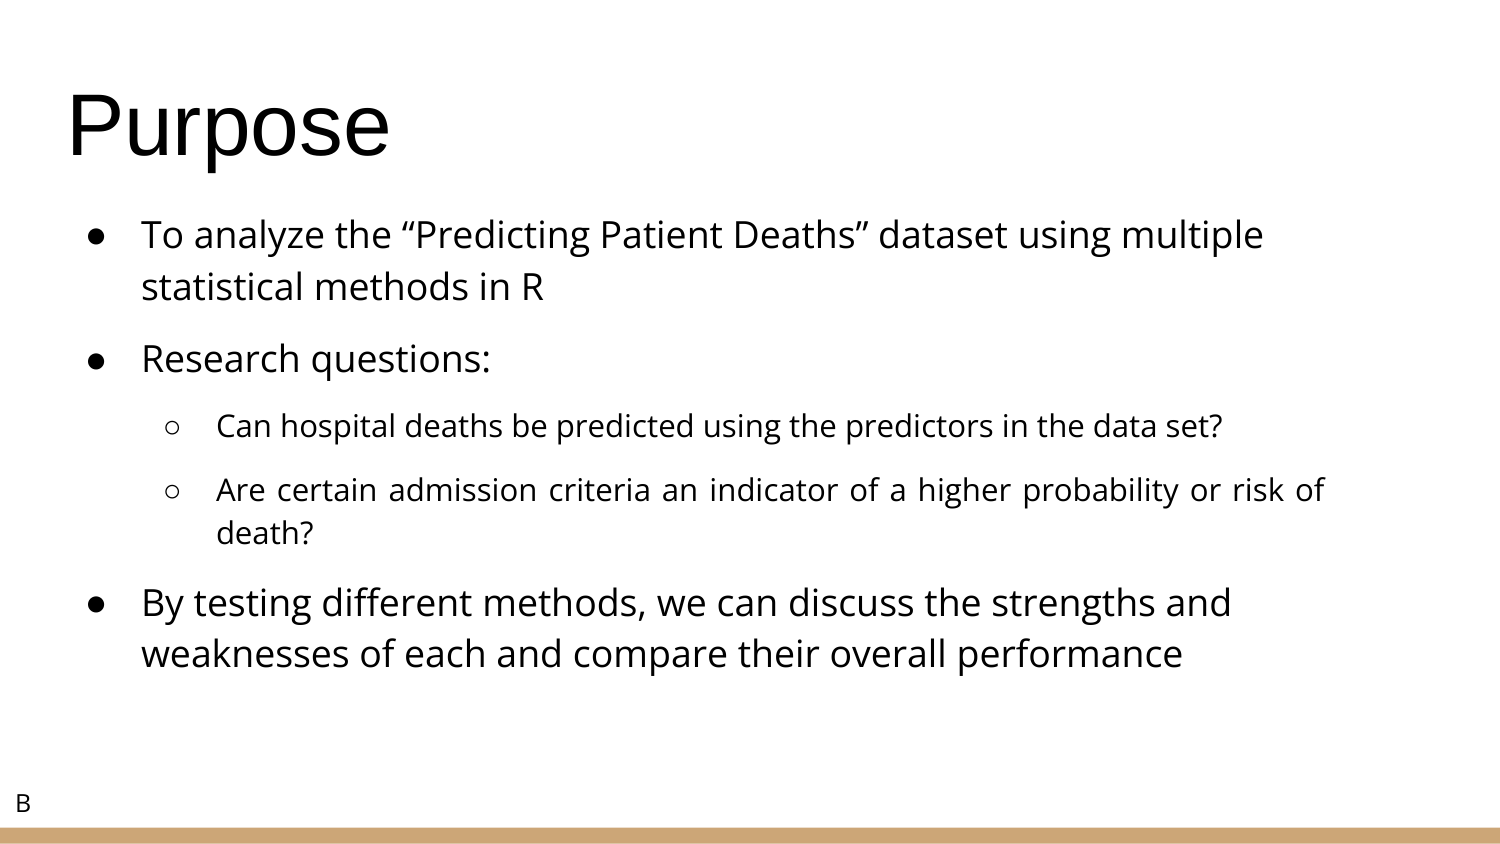

# Purpose
To analyze the “Predicting Patient Deaths” dataset using multiple statistical methods in R
Research questions:
Can hospital deaths be predicted using the predictors in the data set?
Are certain admission criteria an indicator of a higher probability or risk of death?
By testing different methods, we can discuss the strengths and weaknesses of each and compare their overall performance
B